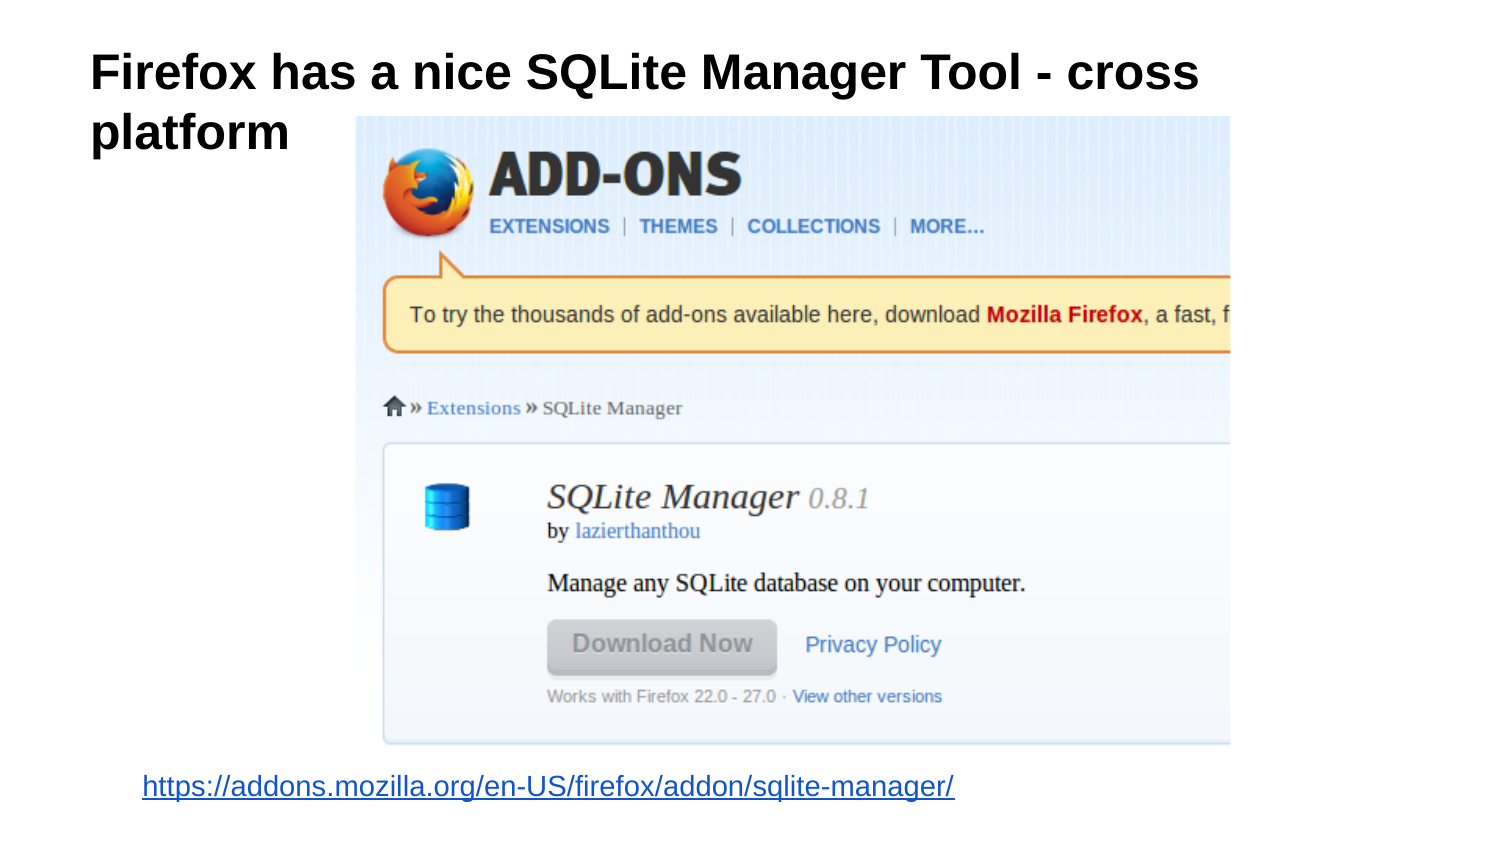

# Firefox has a nice SQLite Manager Tool - cross platform

https://addons.mozilla.org/en-US/firefox/addon/sqlite-manager/